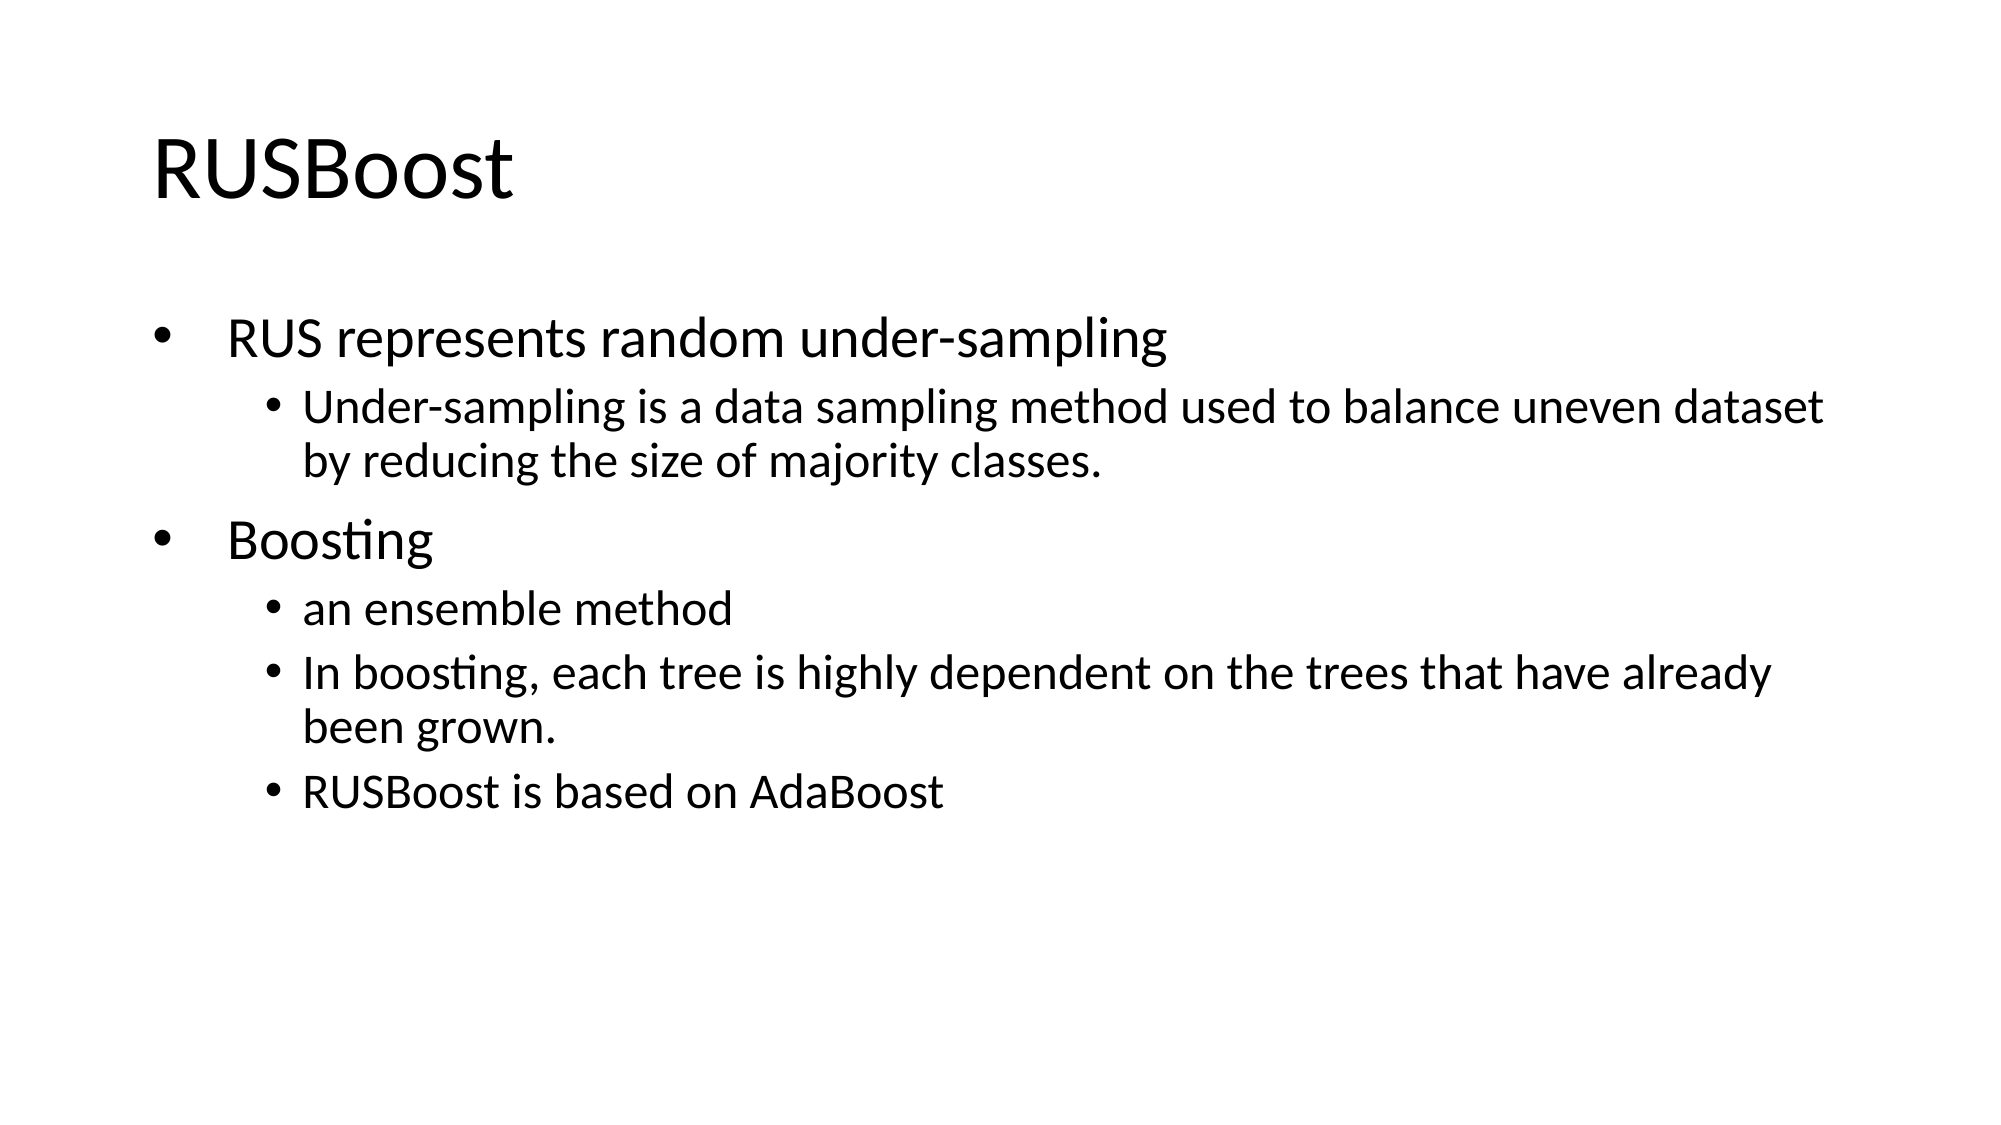

# RUSBoost
RUS represents random under-sampling
Under-sampling is a data sampling method used to balance uneven dataset by reducing the size of majority classes.
Boosting
an ensemble method
In boosting, each tree is highly dependent on the trees that have already been grown.
RUSBoost is based on AdaBoost